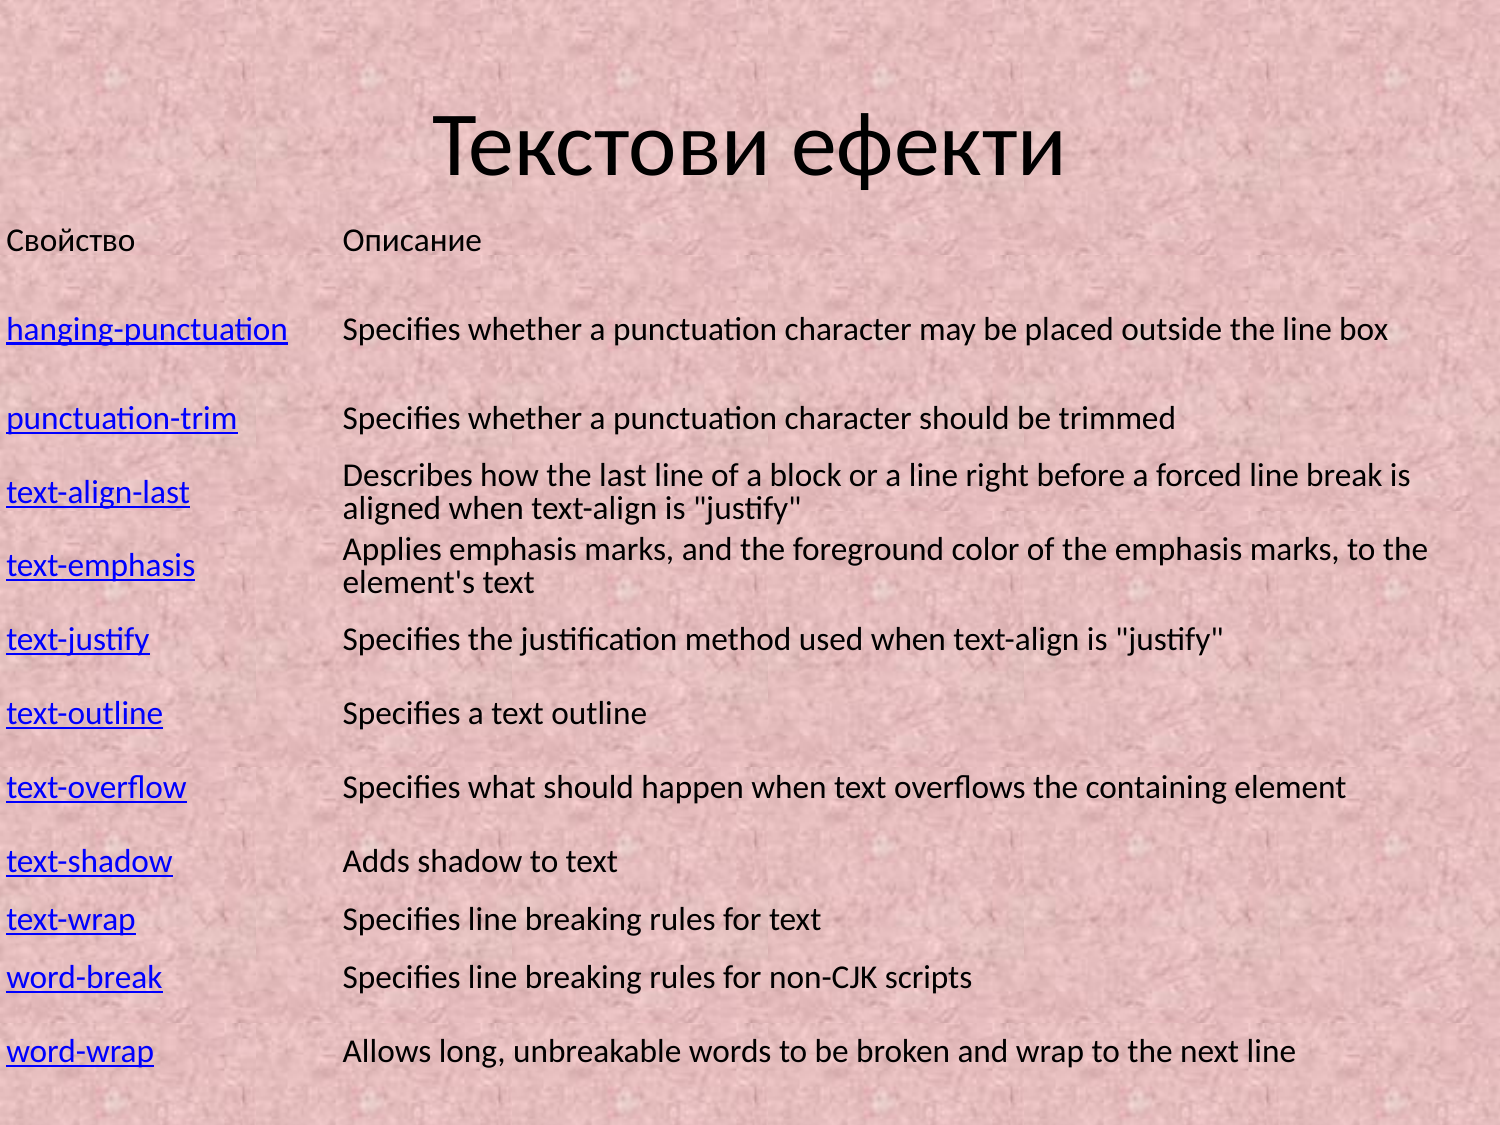

# Текстови ефекти
| Свойство | Описание |
| --- | --- |
| hanging-punctuation | Specifies whether a punctuation character may be placed outside the line box |
| punctuation-trim | Specifies whether a punctuation character should be trimmed |
| text-align-last | Describes how the last line of a block or a line right before a forced line break is aligned when text-align is "justify" |
| text-emphasis | Applies emphasis marks, and the foreground color of the emphasis marks, to the element's text |
| text-justify | Specifies the justification method used when text-align is "justify" |
| text-outline | Specifies a text outline |
| text-overflow | Specifies what should happen when text overflows the containing element |
| text-shadow | Adds shadow to text |
| text-wrap | Specifies line breaking rules for text |
| word-break | Specifies line breaking rules for non-CJK scripts |
| word-wrap | Allows long, unbreakable words to be broken and wrap to the next line |